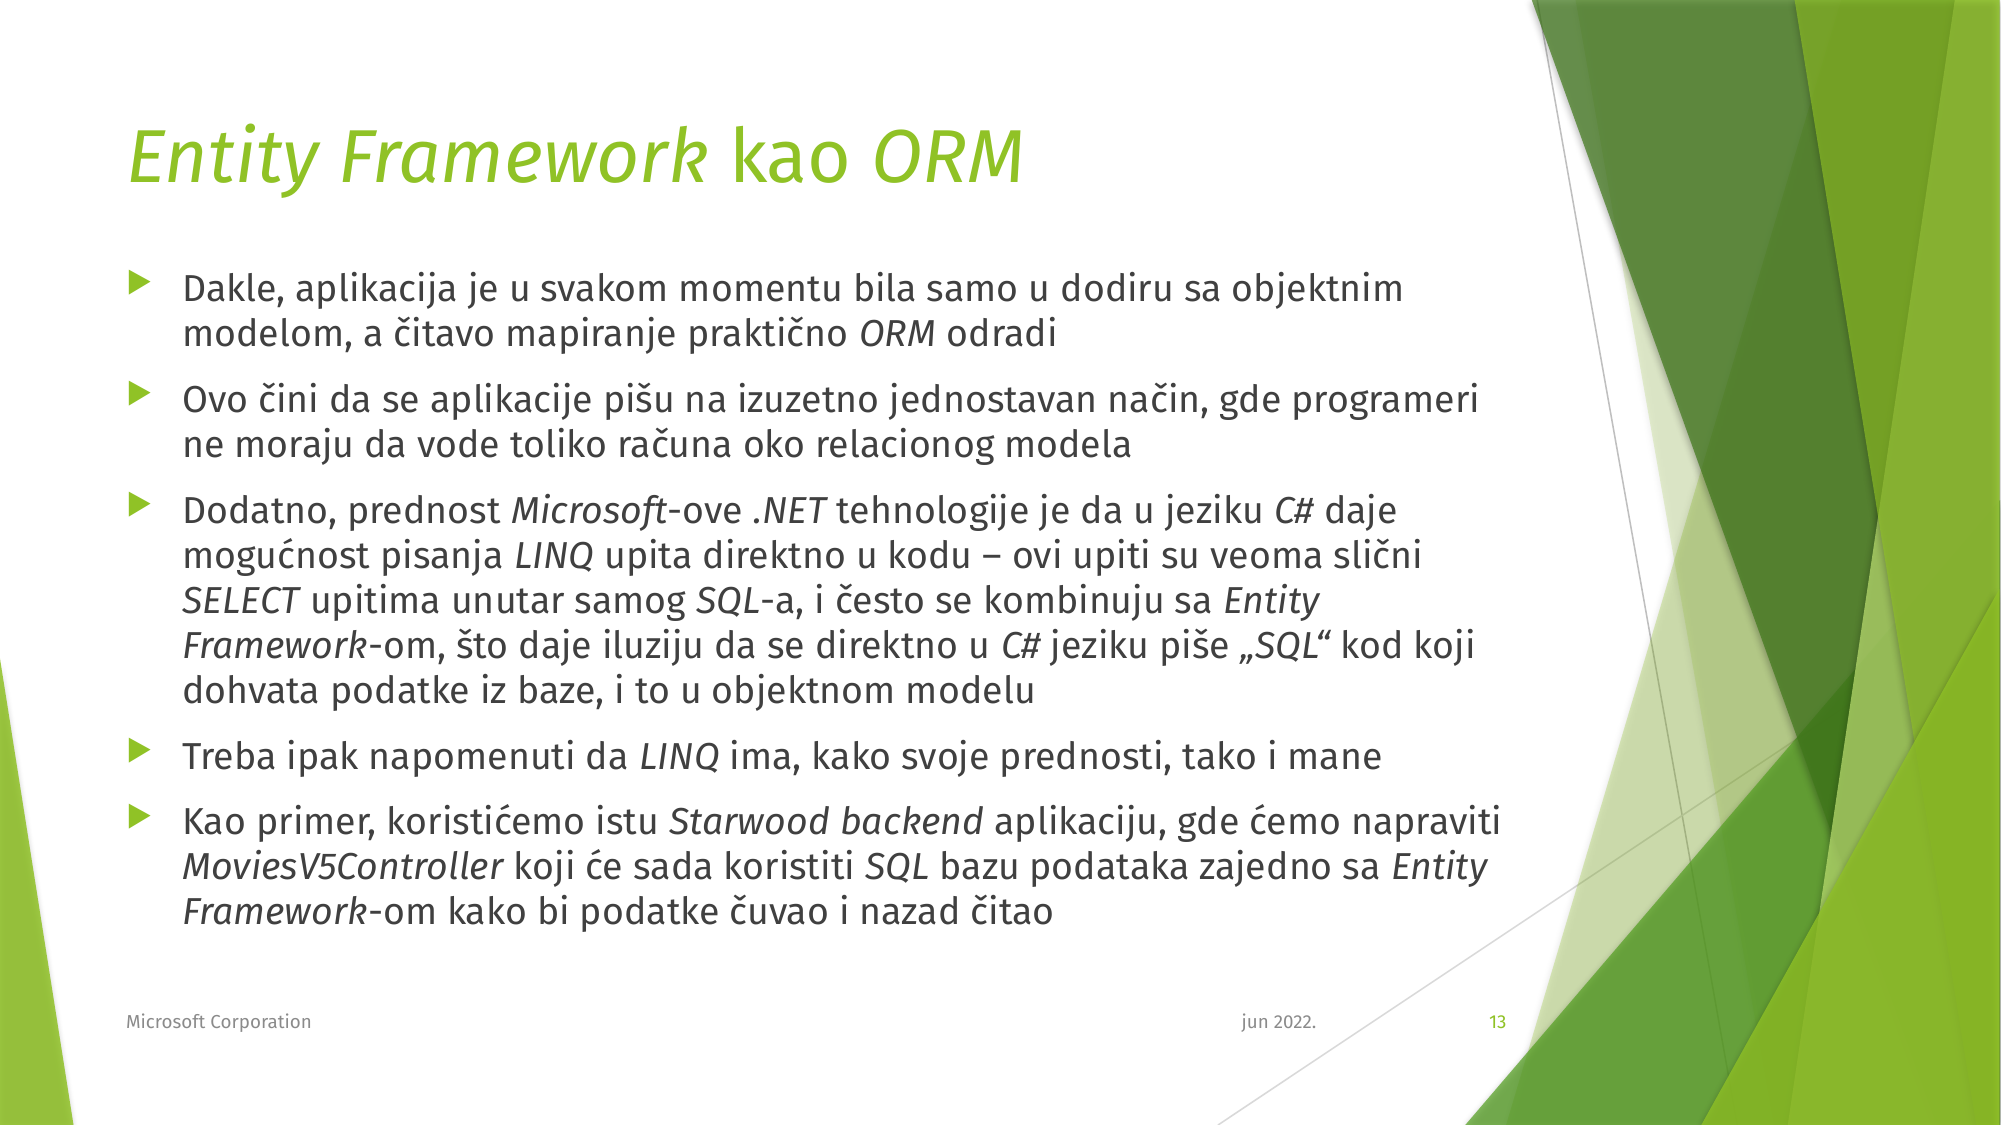

# Entity Framework kao ORM
Dakle, aplikacija je u svakom momentu bila samo u dodiru sa objektnim modelom, a čitavo mapiranje praktično ORM odradi
Ovo čini da se aplikacije pišu na izuzetno jednostavan način, gde programeri ne moraju da vode toliko računa oko relacionog modela
Dodatno, prednost Microsoft-ove .NET tehnologije je da u jeziku C# daje mogućnost pisanja LINQ upita direktno u kodu – ovi upiti su veoma slični SELECT upitima unutar samog SQL-a, i često se kombinuju sa Entity Framework-om, što daje iluziju da se direktno u C# jeziku piše „SQL“ kod koji dohvata podatke iz baze, i to u objektnom modelu
Treba ipak napomenuti da LINQ ima, kako svoje prednosti, tako i mane
Kao primer, koristićemo istu Starwood backend aplikaciju, gde ćemo napraviti MoviesV5Controller koji će sada koristiti SQL bazu podataka zajedno sa Entity Framework-om kako bi podatke čuvao i nazad čitao
Microsoft Corporation
jun 2022.
13